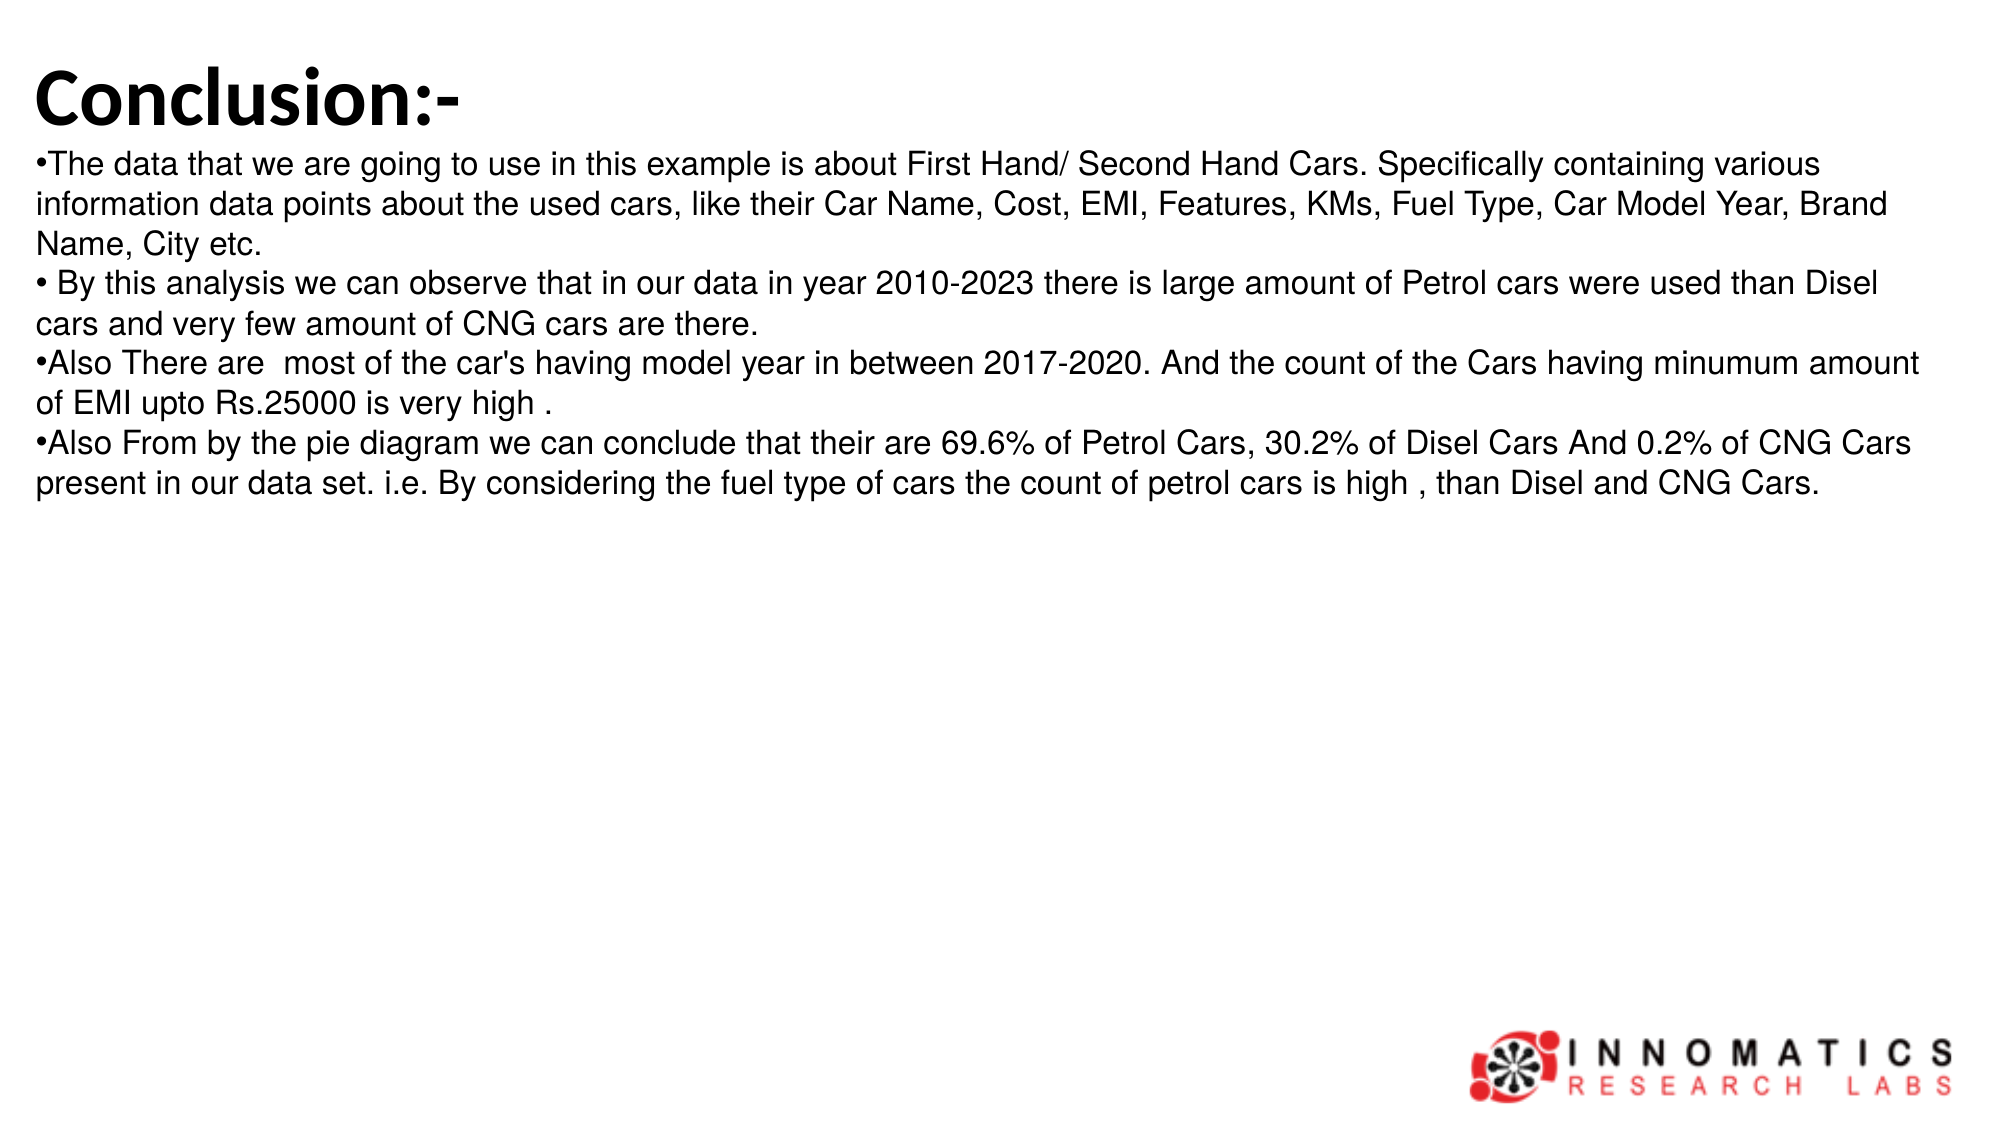

Conclusion:-
The data that we are going to use in this example is about First Hand/ Second Hand Cars. Specifically containing various information data points about the used cars, like their Car Name, Cost, EMI, Features, KMs, Fuel Type, Car Model Year, Brand Name, City etc.
 By this analysis we can observe that in our data in year 2010-2023 there is large amount of Petrol cars were used than Disel cars and very few amount of CNG cars are there.
Also There are  most of the car's having model year in between 2017-2020. And the count of the Cars having minumum amount of EMI upto Rs.25000 is very high .
Also From by the pie diagram we can conclude that their are 69.6% of Petrol Cars, 30.2% of Disel Cars And 0.2% of CNG Cars present in our data set. i.e. By considering the fuel type of cars the count of petrol cars is high , than Disel and CNG Cars.